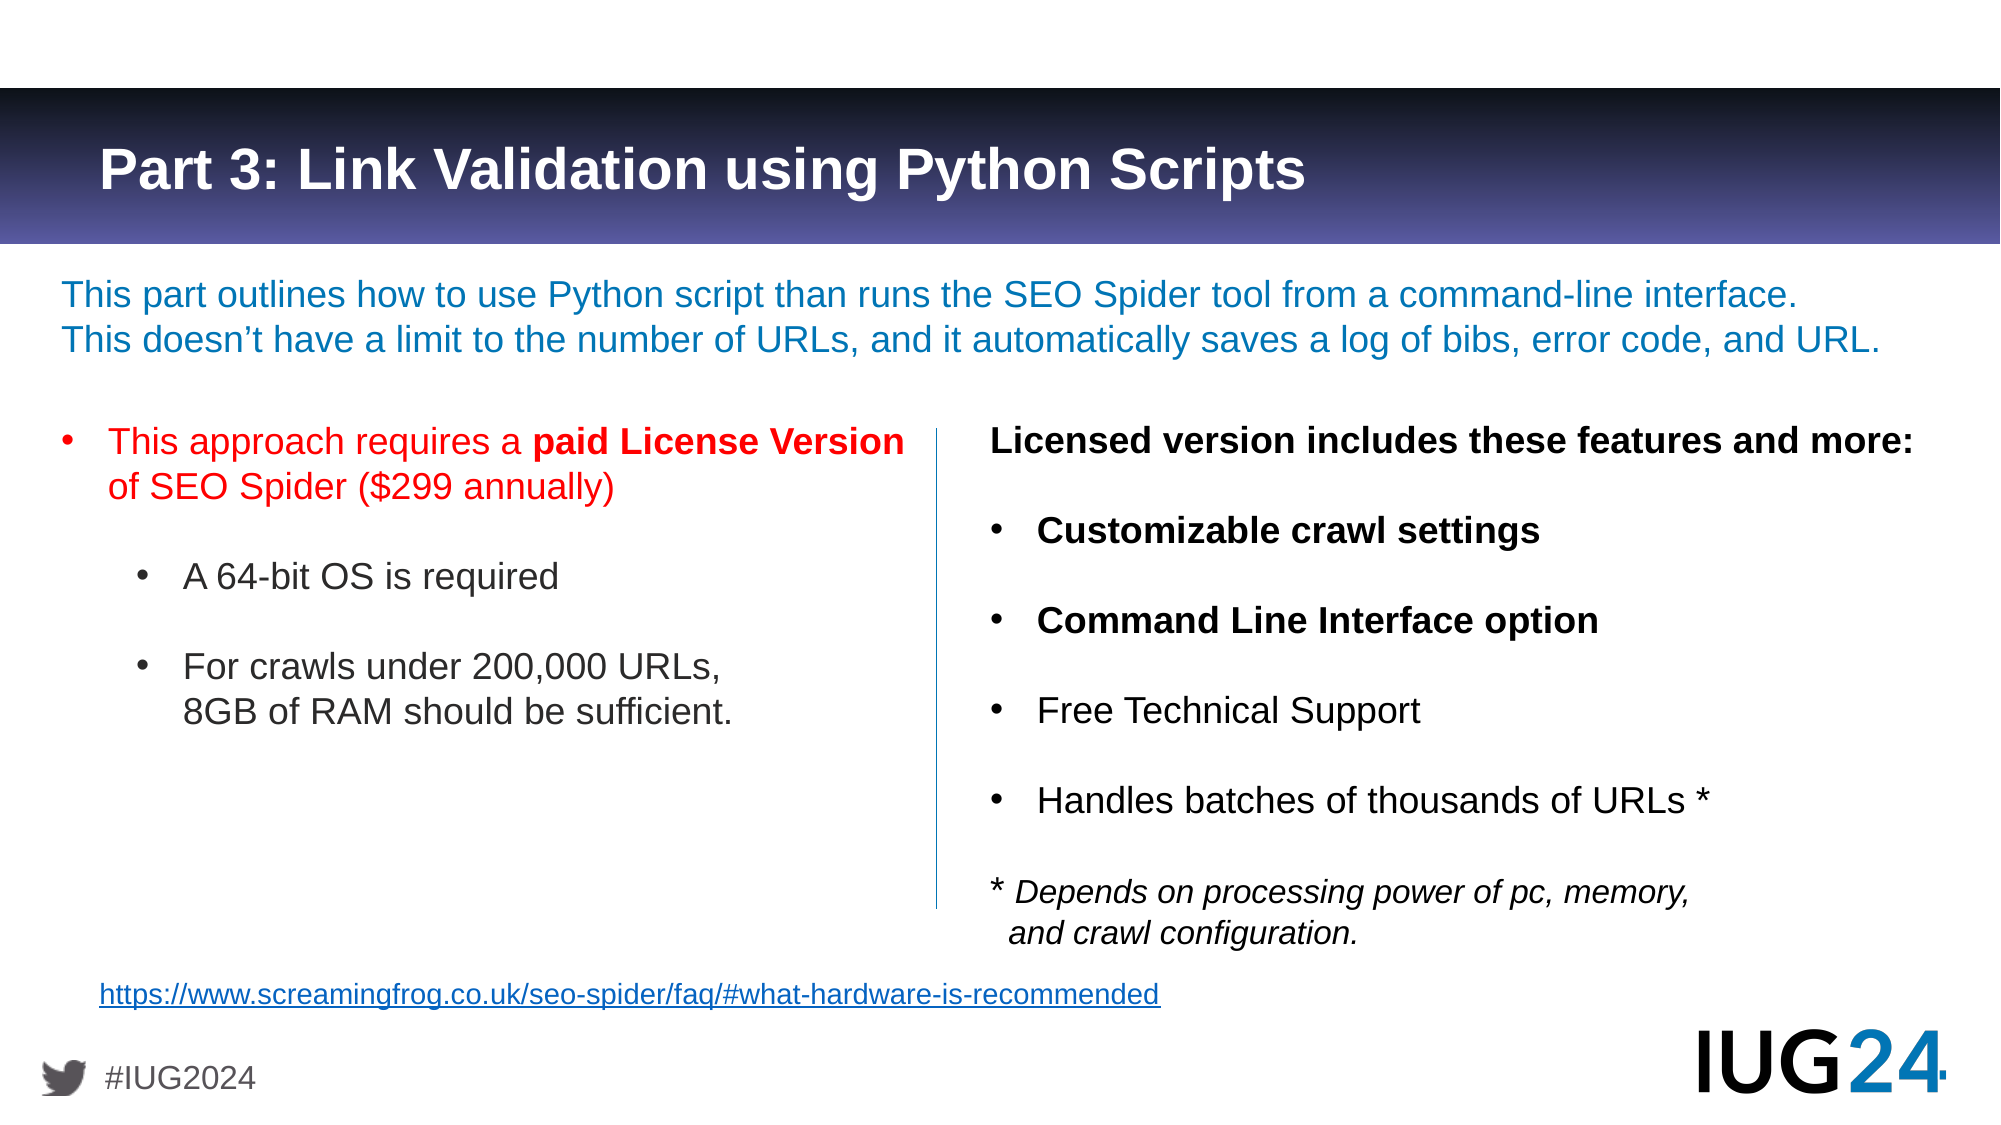

# Part 3: Link Validation using Python Scripts
This part outlines how to use Python script than runs the SEO Spider tool from a command-line interface.
This doesn’t have a limit to the number of URLs, and it automatically saves a log of bibs, error code, and URL.

This approach requires a paid License Version of SEO Spider ($299 annually)

A 64-bit OS is required

For crawls under 200,000 URLs,
8GB of RAM should be sufficient.

Licensed version includes these features and more:
Customizable crawl settings
Command Line Interface option
Free Technical Support
Handles batches of thousands of URLs *
* Depends on processing power of pc, memory,
  and crawl configuration.
https://www.screamingfrog.co.uk/seo-spider/faq/#what-hardware-is-recommended